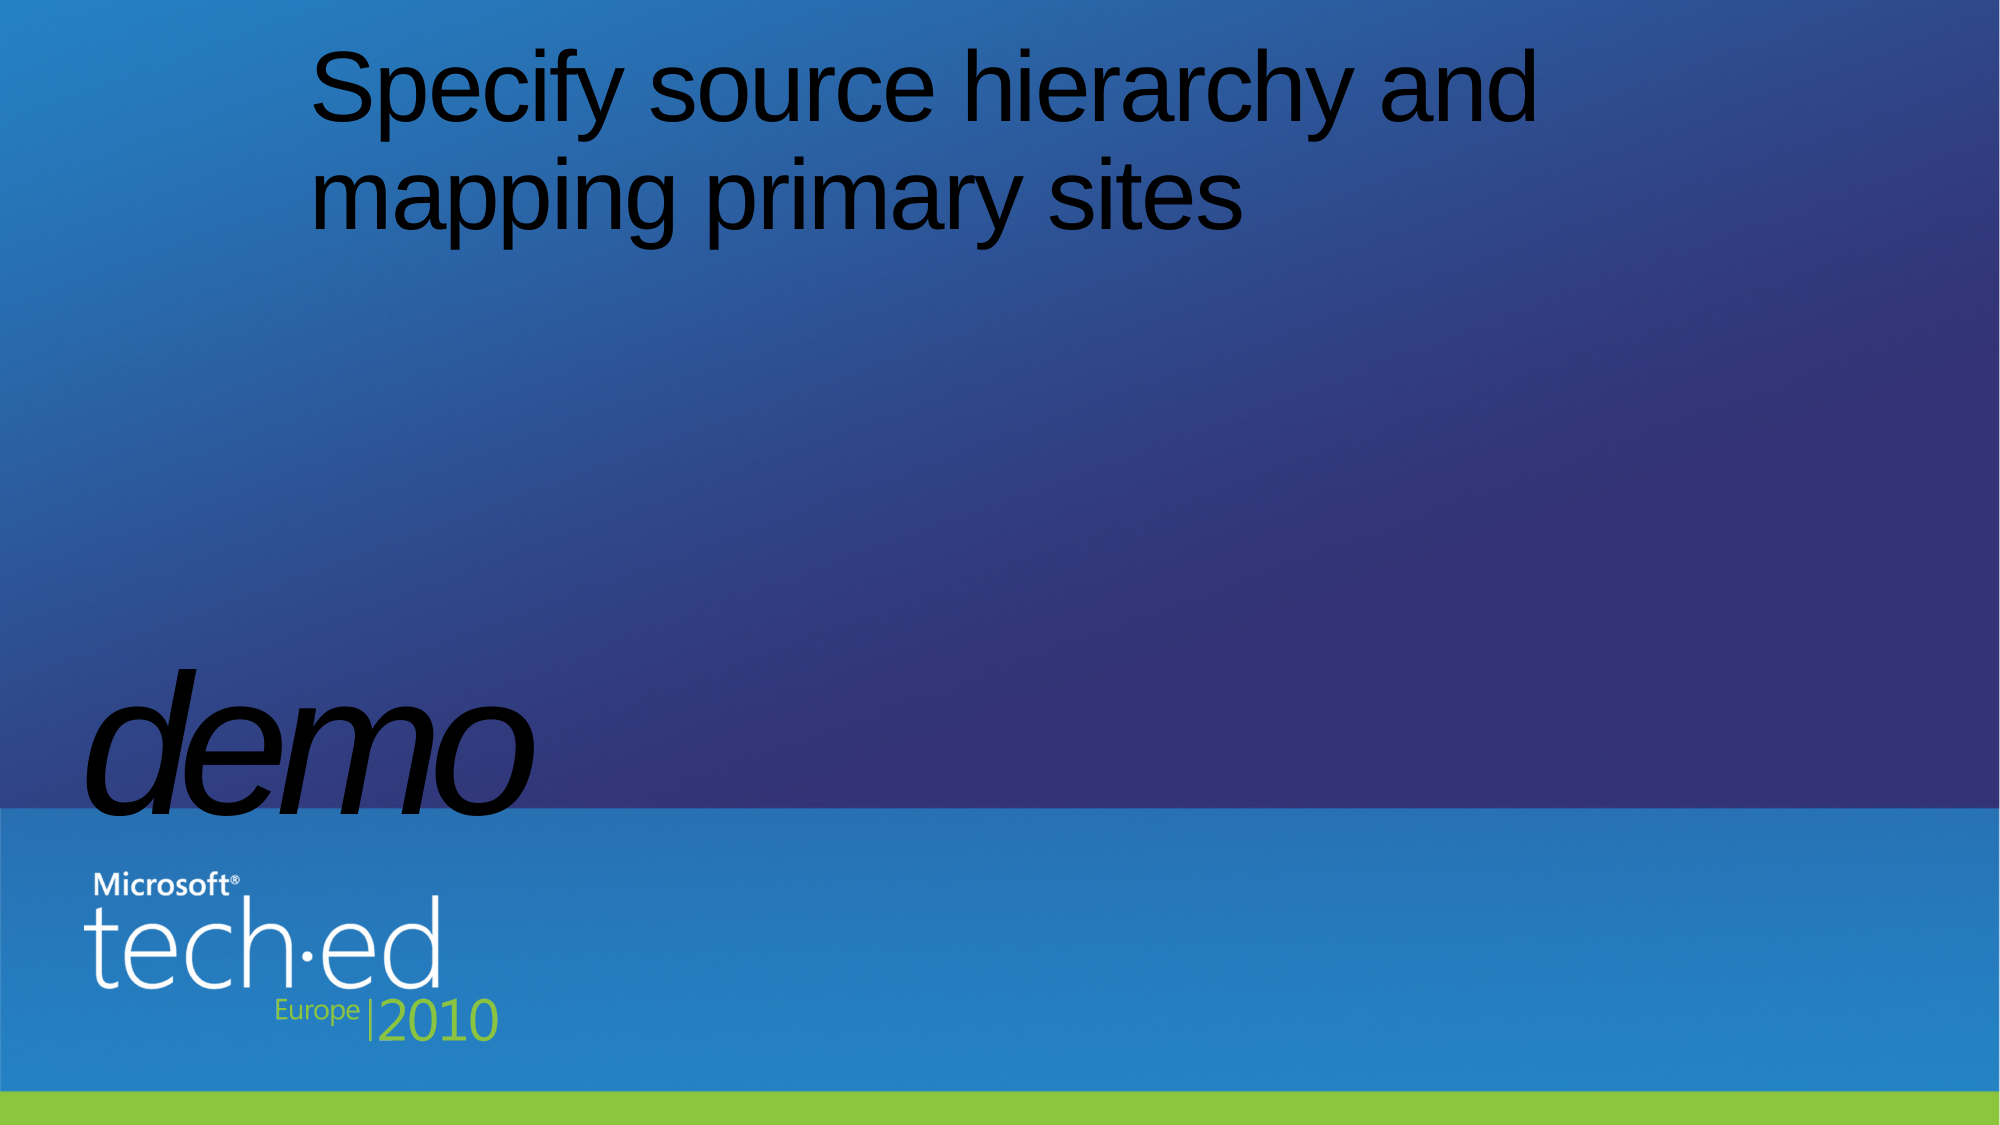

# Specify source hierarchy and mapping primary sites
demo